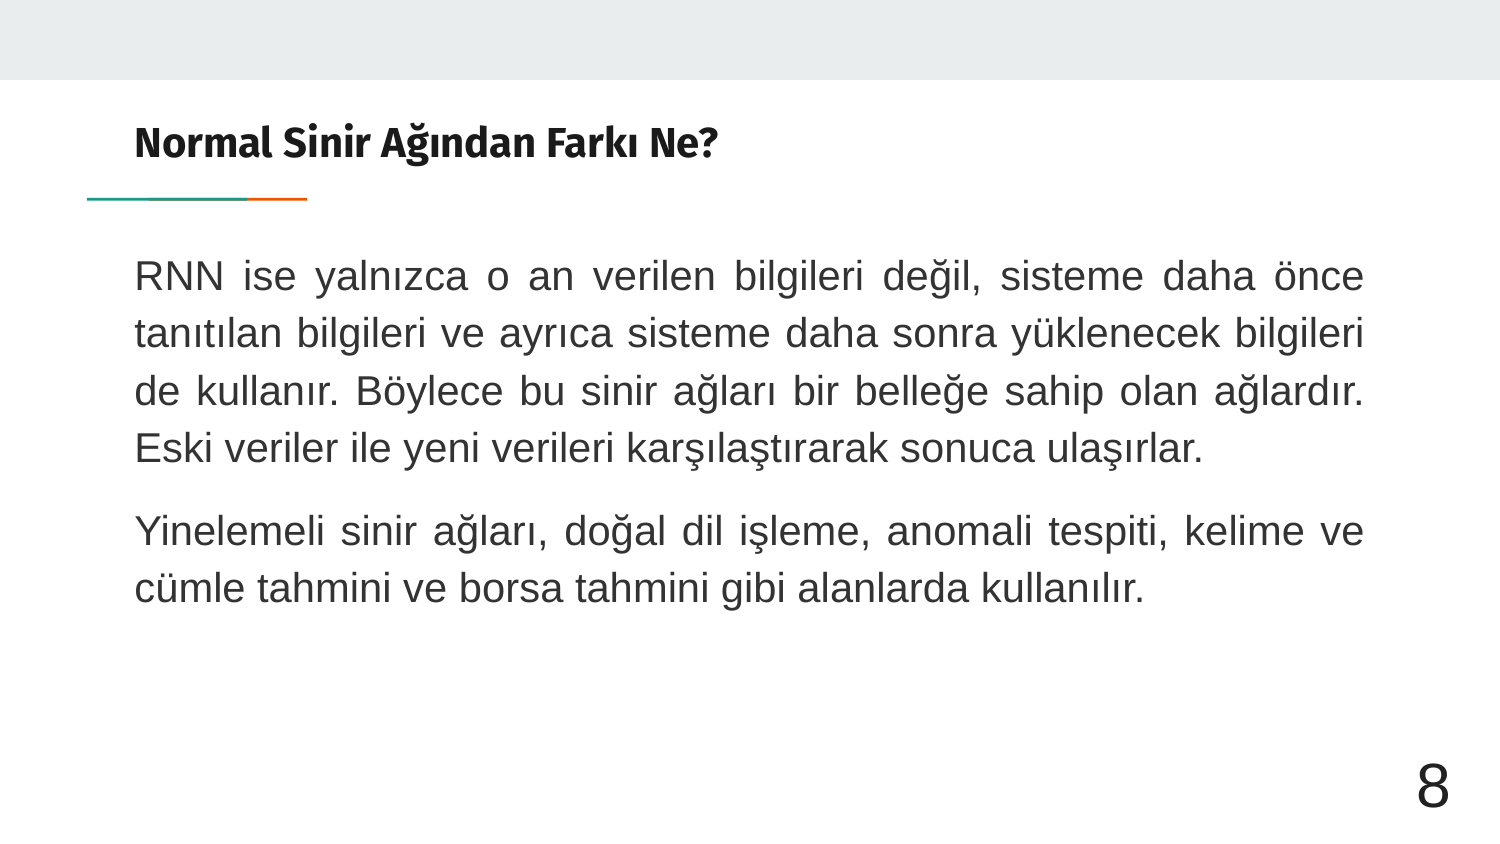

# Normal Sinir Ağından Farkı Ne?

RNN ise yalnızca o an verilen bilgileri değil, sisteme daha önce tanıtılan bilgileri ve ayrıca sisteme daha sonra yüklenecek bilgileri de kullanır. Böylece bu sinir ağları bir belleğe sahip olan ağlardır. Eski veriler ile yeni verileri karşılaştırarak sonuca ulaşırlar.
Yinelemeli sinir ağları, doğal dil işleme, anomali tespiti, kelime ve cümle tahmini ve borsa tahmini gibi alanlarda kullanılır.

8